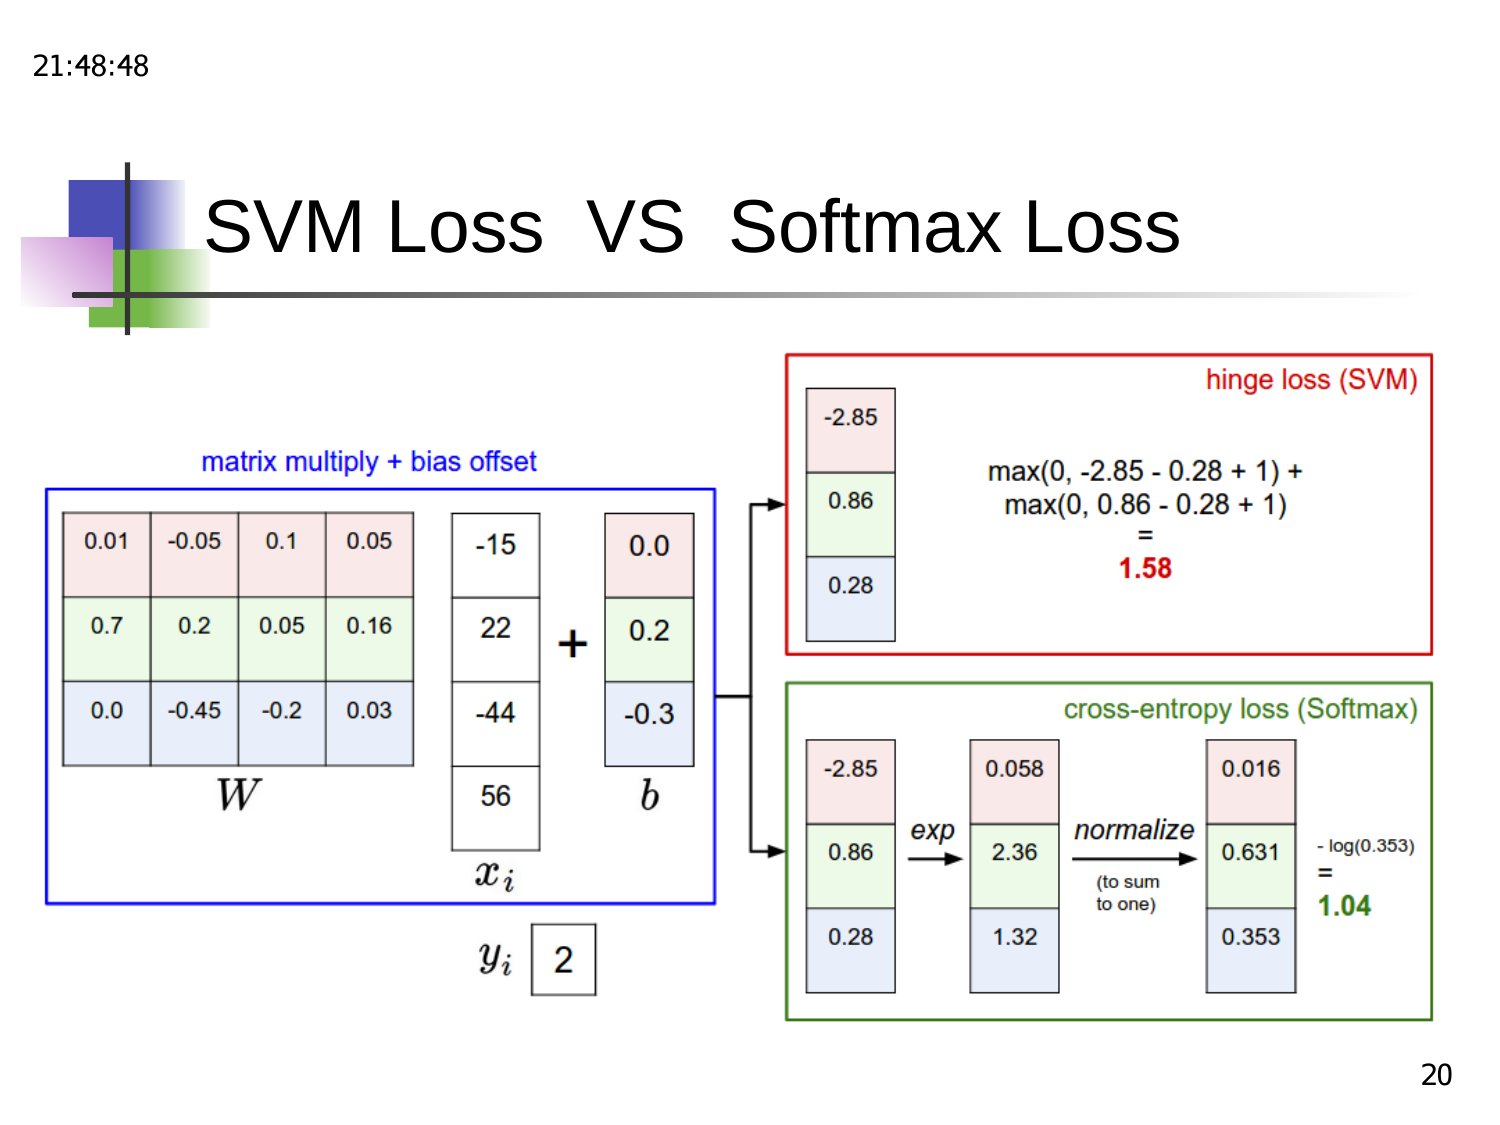

21:48:48
# SVM Loss  VS  Softmax Loss

20